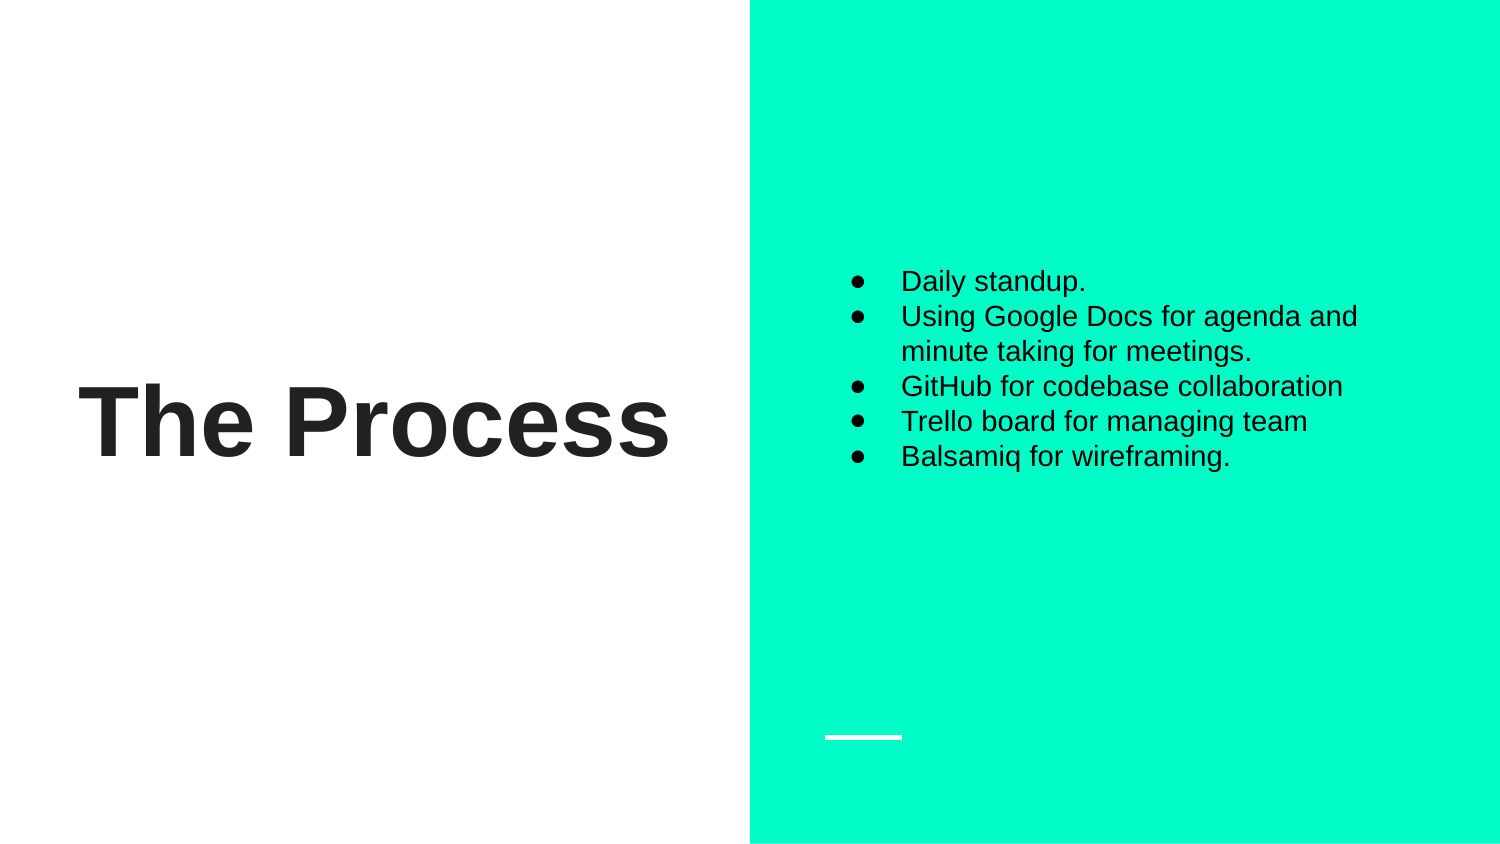

Daily standup.
Using Google Docs for agenda and minute taking for meetings.
GitHub for codebase collaboration
Trello board for managing team
Balsamiq for wireframing.
# The Process